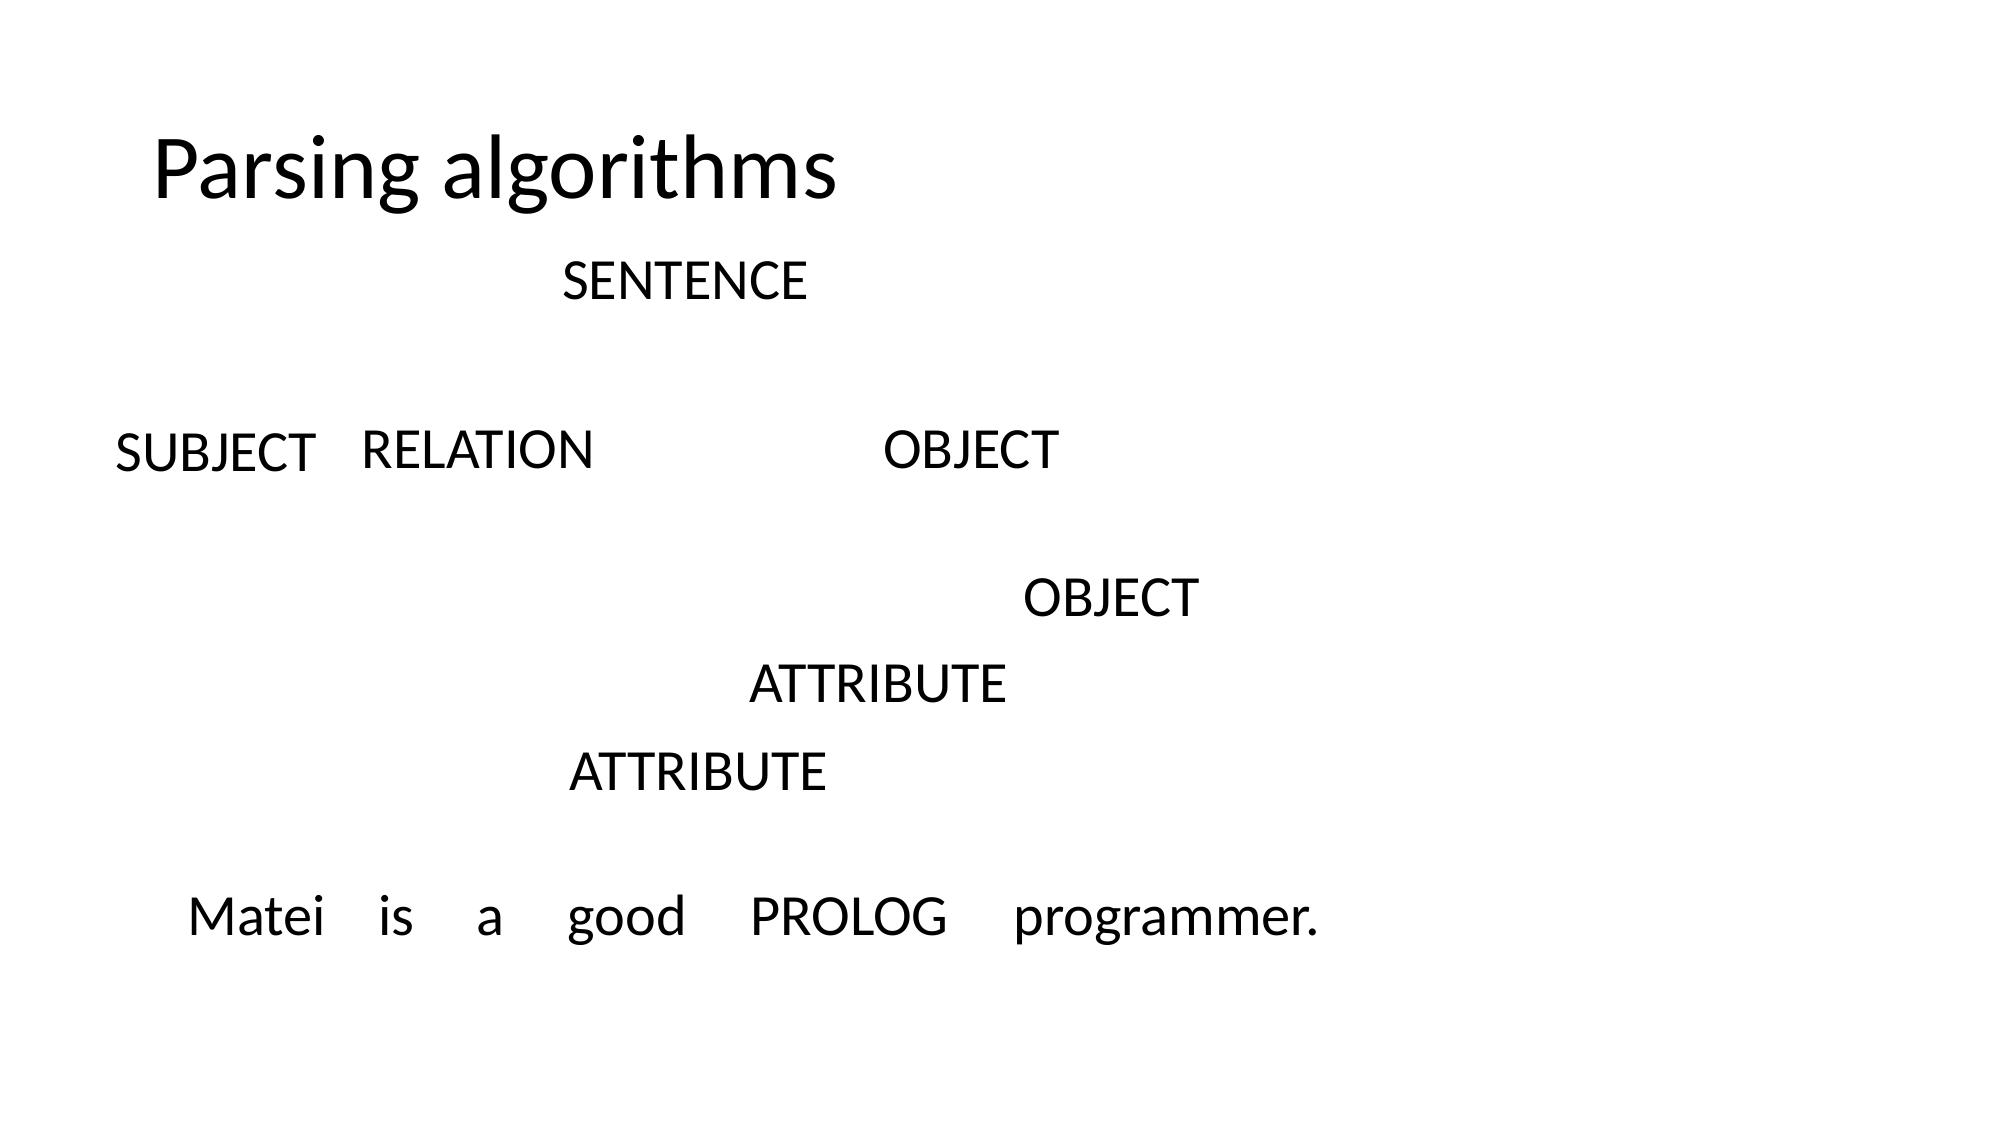

# Parsing algorithms
SENTENCE
RELATION
OBJECT
SUBJECT
OBJECT
ATTRIBUTE
ATTRIBUTE
Matei
is
a
good
PROLOG
programmer.